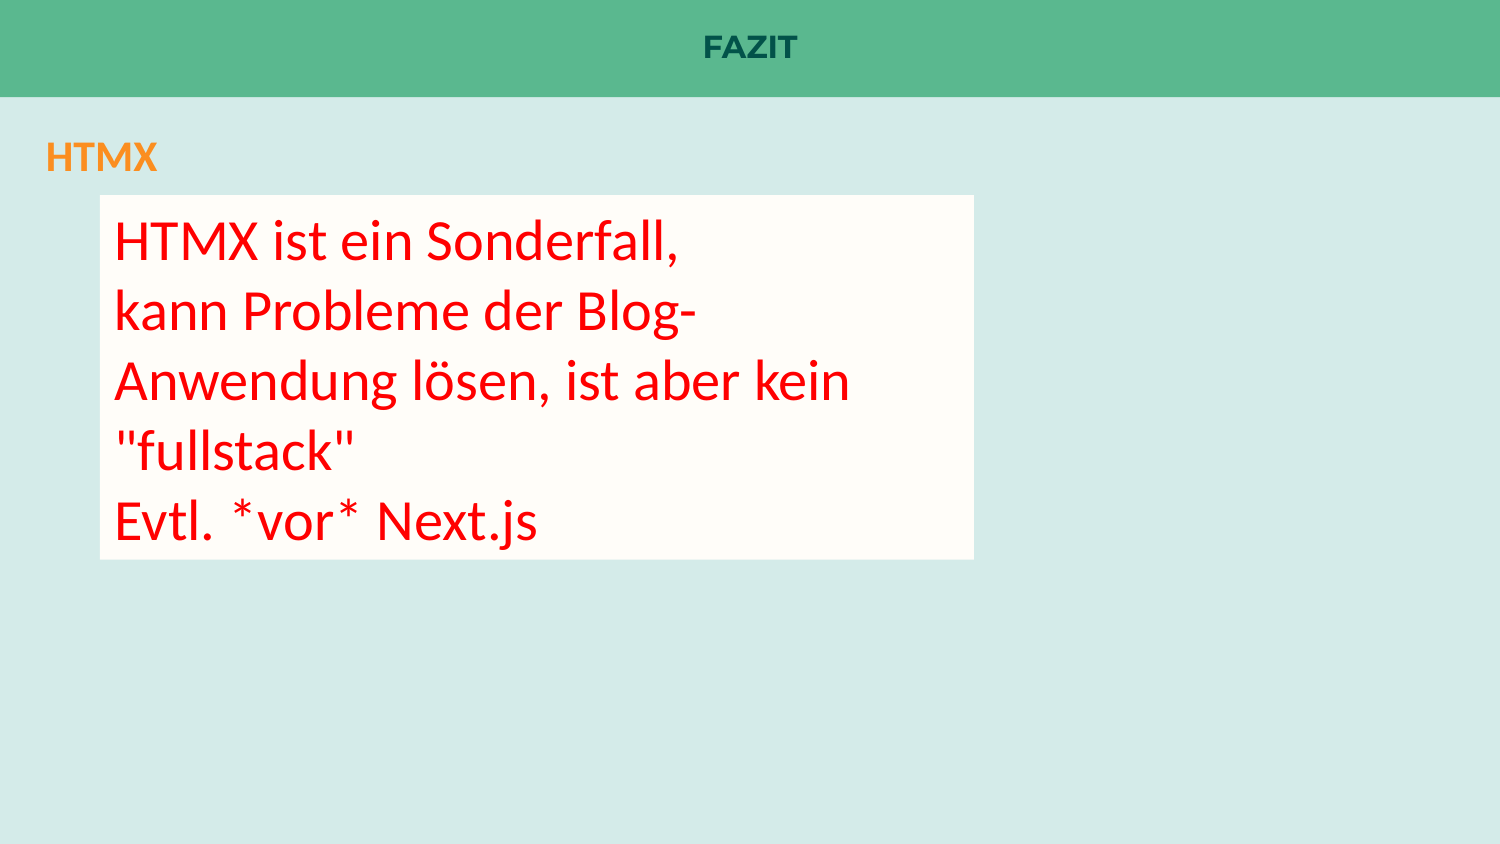

# Fazit
HTMX
HTMX ist ein Sonderfall,
kann Probleme der Blog-Anwendung lösen, ist aber kein "fullstack"
Evtl. *vor* Next.js